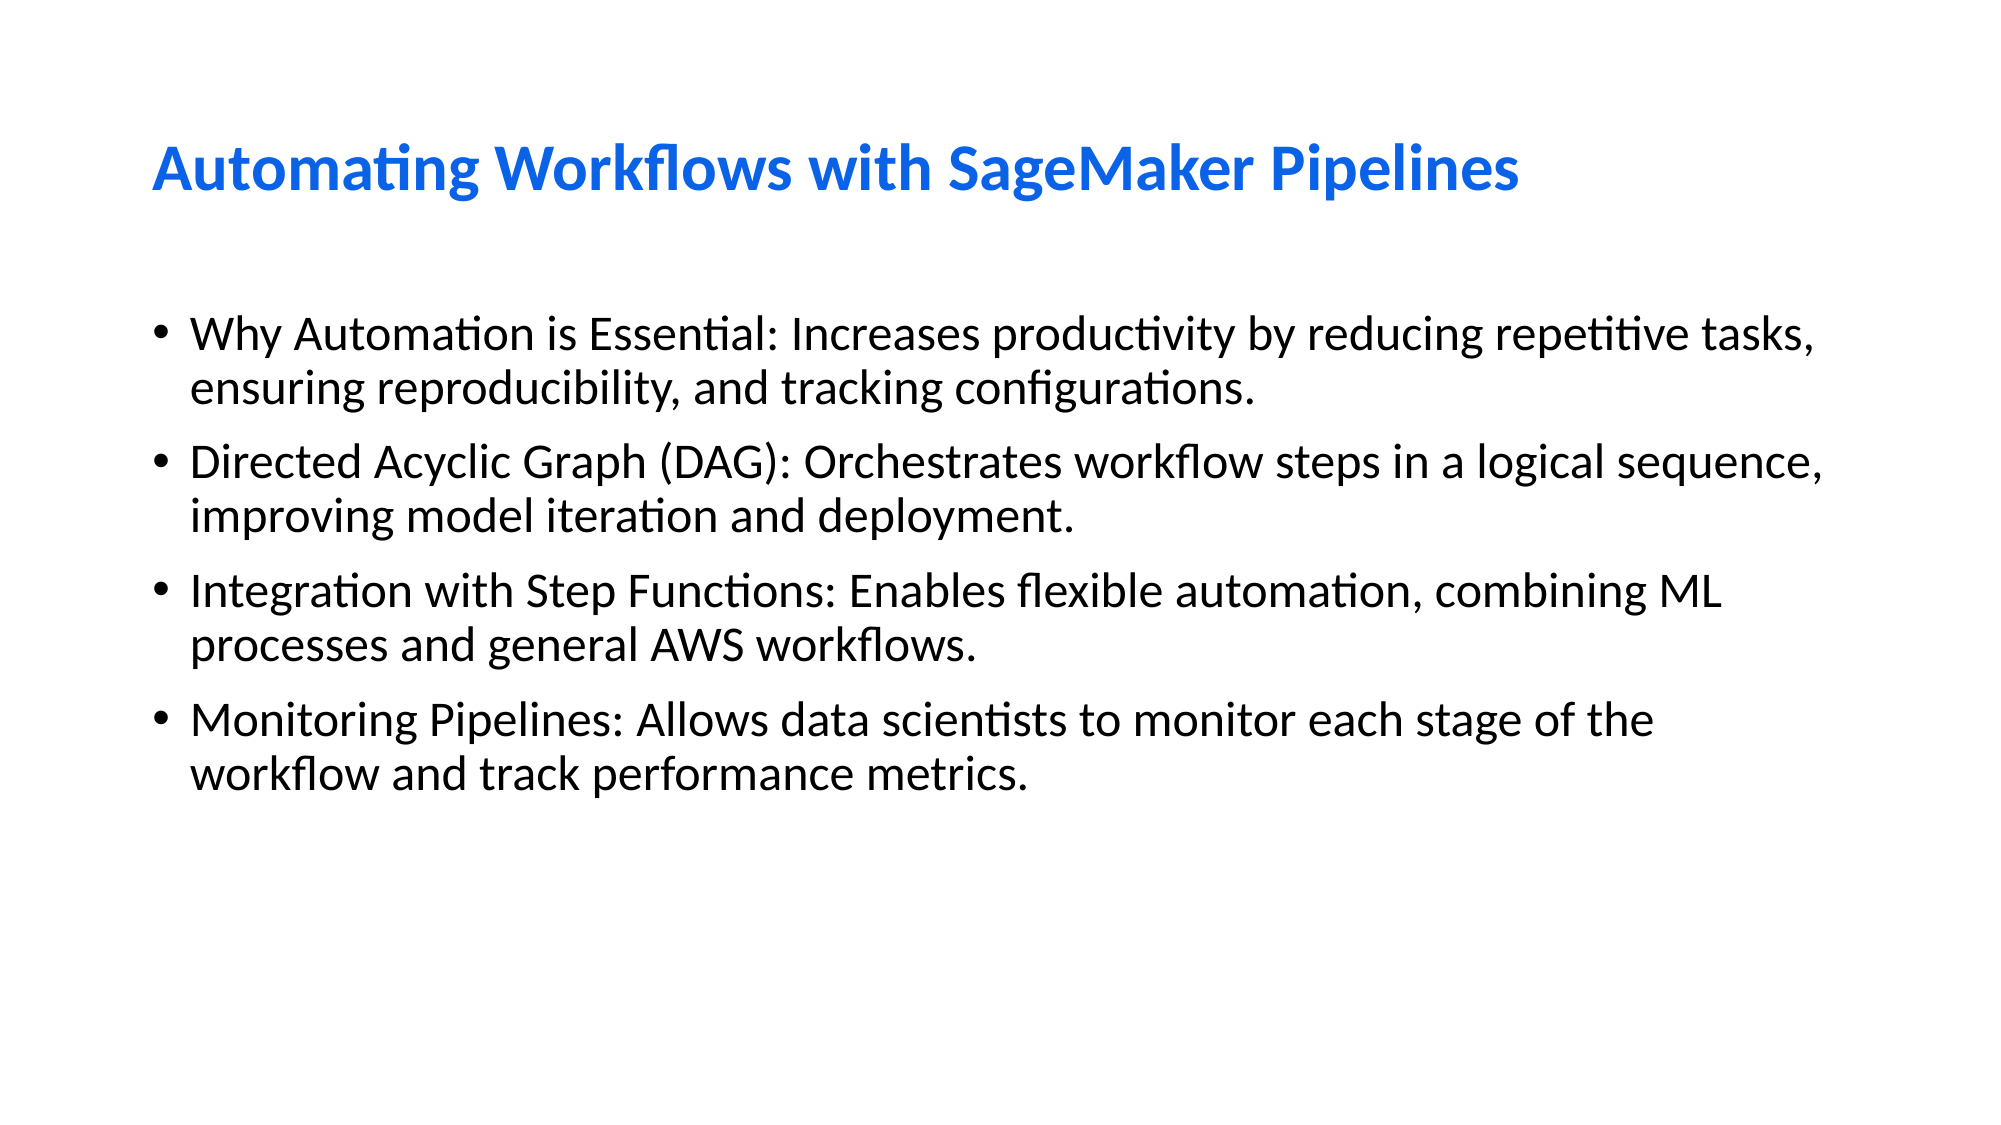

# Automating Workflows with SageMaker Pipelines
Why Automation is Essential: Increases productivity by reducing repetitive tasks, ensuring reproducibility, and tracking configurations.
Directed Acyclic Graph (DAG): Orchestrates workflow steps in a logical sequence, improving model iteration and deployment.
Integration with Step Functions: Enables flexible automation, combining ML processes and general AWS workflows.
Monitoring Pipelines: Allows data scientists to monitor each stage of the workflow and track performance metrics.